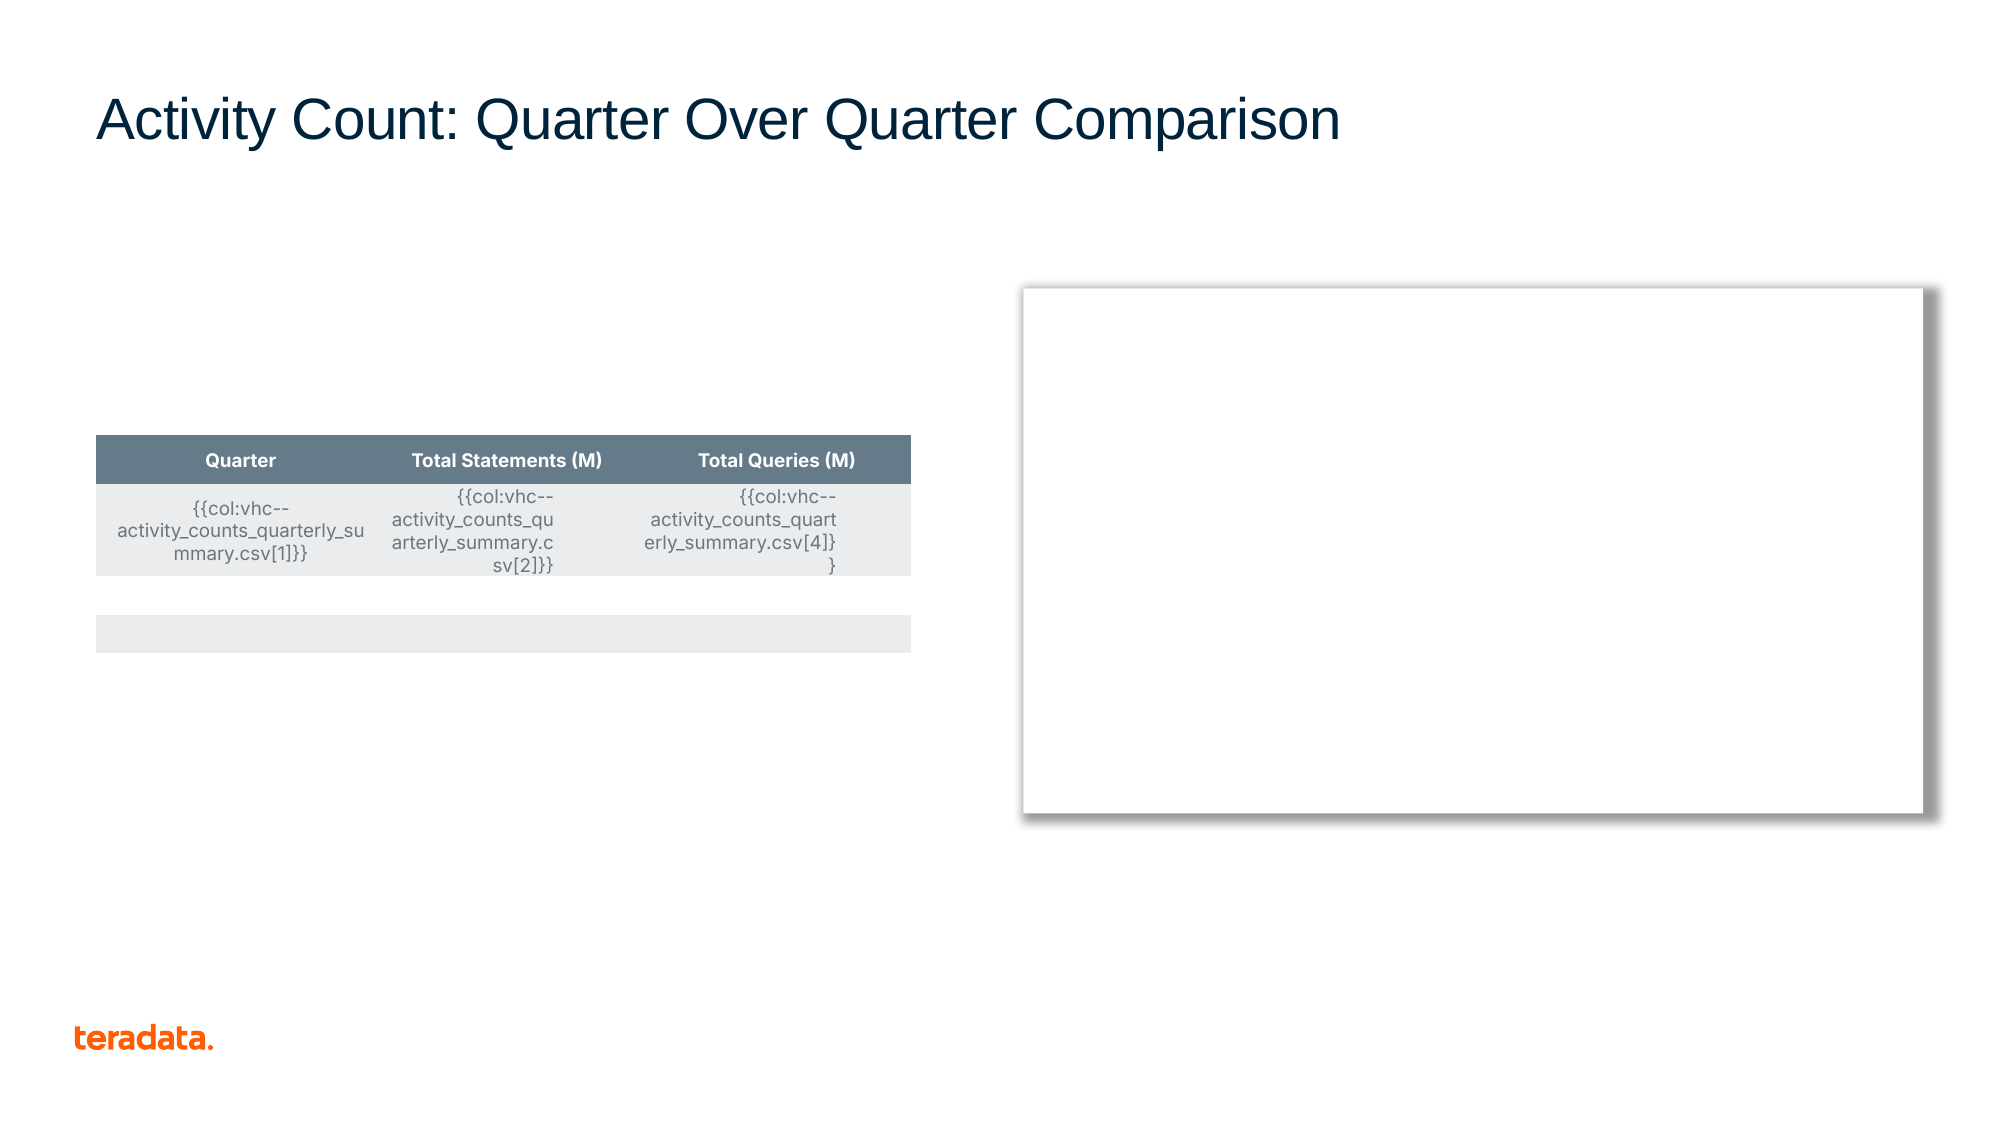

# Activity Count: Quarter Over Quarter Comparison

{{pic:vhc--activity_counts_quarterly_summary.png}}

| Quarter | Total Statements (M) | Total Queries (M) |
| --- | --- | --- |
| {{col:vhc--activity\_counts\_quarterly\_summary.csv[1]}} | {{col:vhc--activity\_counts\_quarterly\_summary.csv[2]}} | {{col:vhc--activity\_counts\_quarterly\_summary.csv[4]}} |
|  |  |  |
|  |  |  |
|  |  |  |